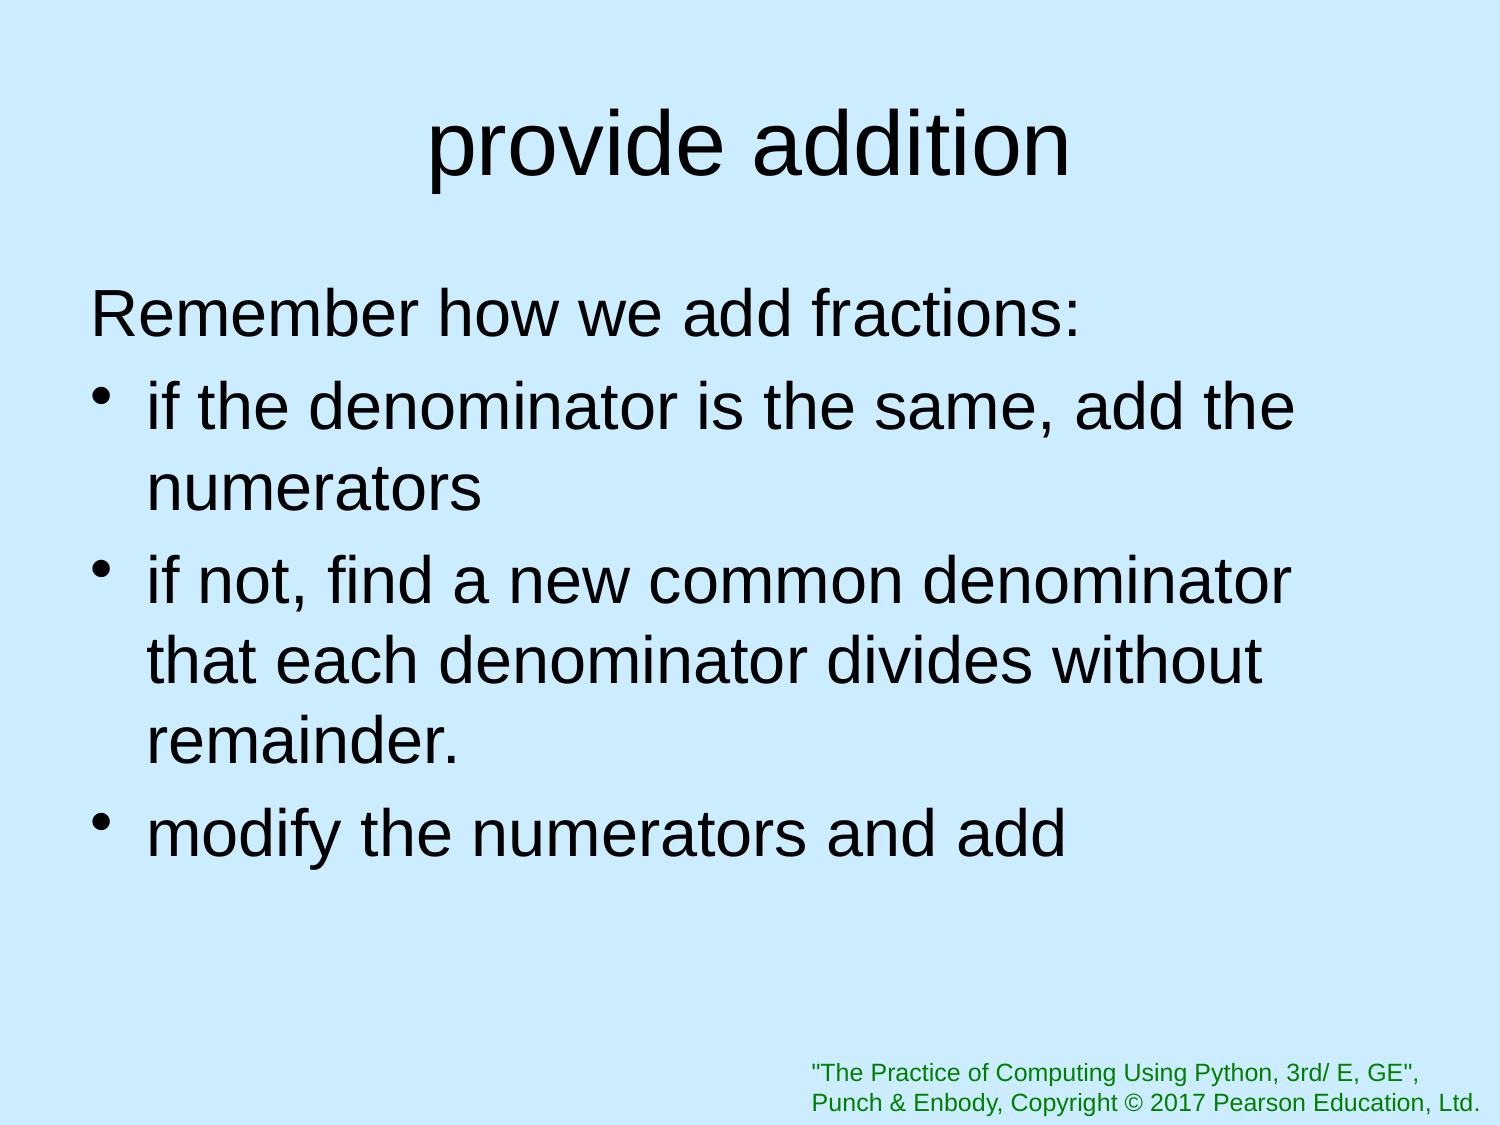

# provide addition
Remember how we add fractions:
if the denominator is the same, add the numerators
if not, find a new common denominator that each denominator divides without remainder.
modify the numerators and add